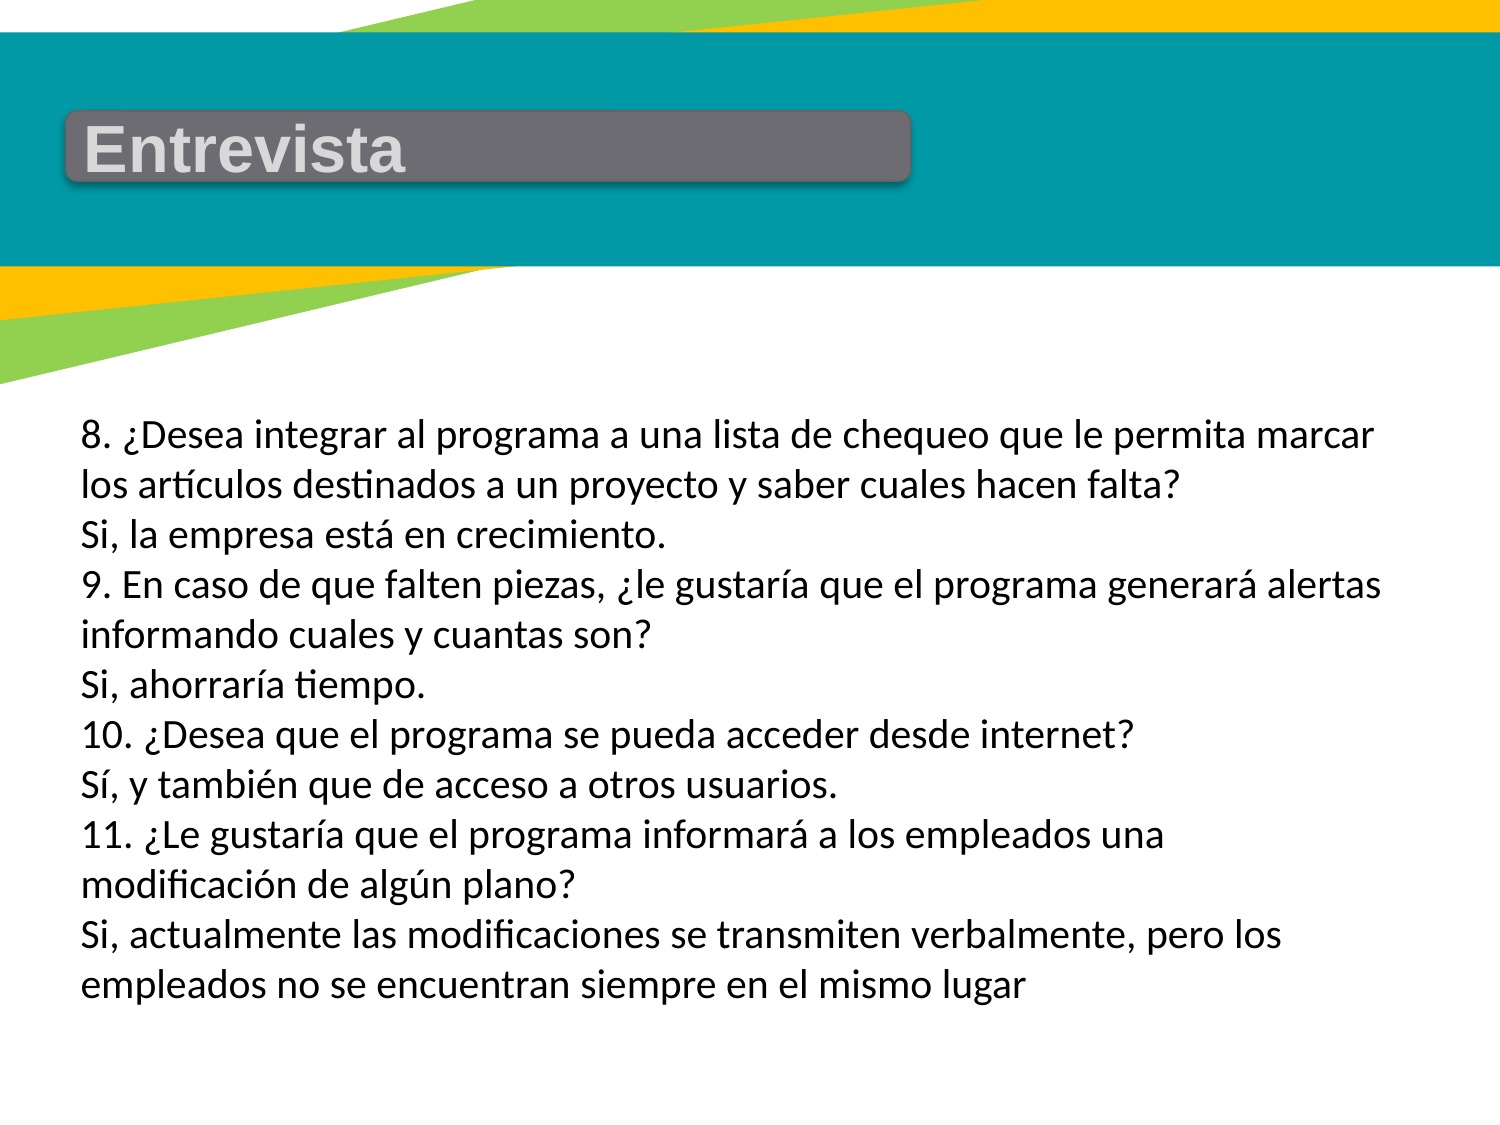

Entrevista
8. ¿Desea integrar al programa a una lista de chequeo que le permita marcar los artículos destinados a un proyecto y saber cuales hacen falta?
Si, la empresa está en crecimiento.
9. En caso de que falten piezas, ¿le gustaría que el programa generará alertas informando cuales y cuantas son?
Si, ahorraría tiempo.
10. ¿Desea que el programa se pueda acceder desde internet?
Sí, y también que de acceso a otros usuarios.
11. ¿Le gustaría que el programa informará a los empleados una
modificación de algún plano?
Si, actualmente las modificaciones se transmiten verbalmente, pero los empleados no se encuentran siempre en el mismo lugar